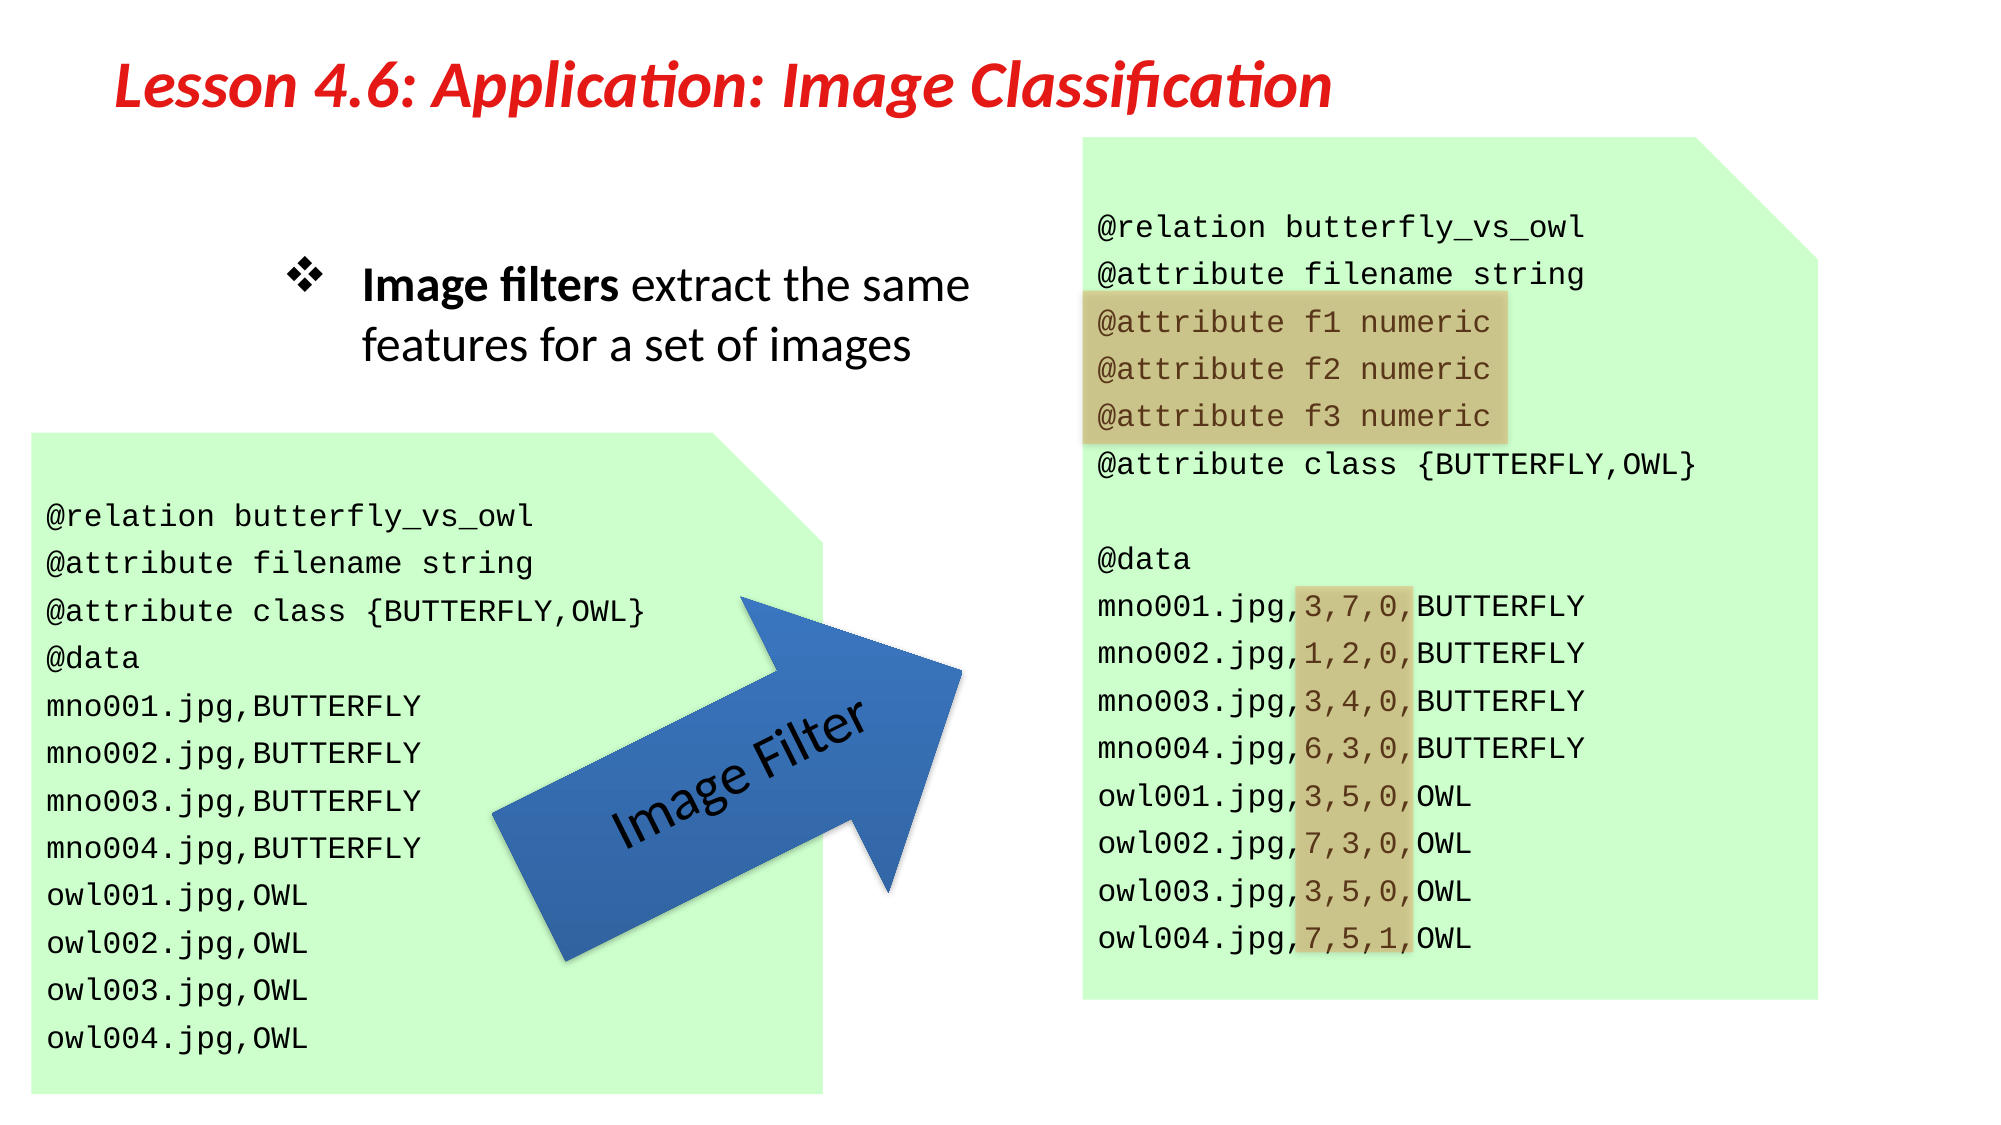

# Lesson 4.6: Application: Image Classification
@relation butterfly_vs_owl
@attribute filename string
@attribute f1 numeric
@attribute f2 numeric
@attribute f3 numeric
@attribute class {BUTTERFLY,OWL}

@data
mno001.jpg,3,7,0,BUTTERFLY
mno002.jpg,1,2,0,BUTTERFLY
mno003.jpg,3,4,0,BUTTERFLY
mno004.jpg,6,3,0,BUTTERFLY
owl001.jpg,3,5,0,OWL
owl002.jpg,7,3,0,OWL
owl003.jpg,3,5,0,OWL
owl004.jpg,7,5,1,OWL
Image filters extract the same features for a set of images

@relation butterfly_vs_owl
@attribute filename string
@attribute class {BUTTERFLY,OWL}
@data
mno001.jpg,BUTTERFLY
mno002.jpg,BUTTERFLY
mno003.jpg,BUTTERFLY
mno004.jpg,BUTTERFLY
owl001.jpg,OWL
owl002.jpg,OWL
owl003.jpg,OWL
owl004.jpg,OWL

Image Filter